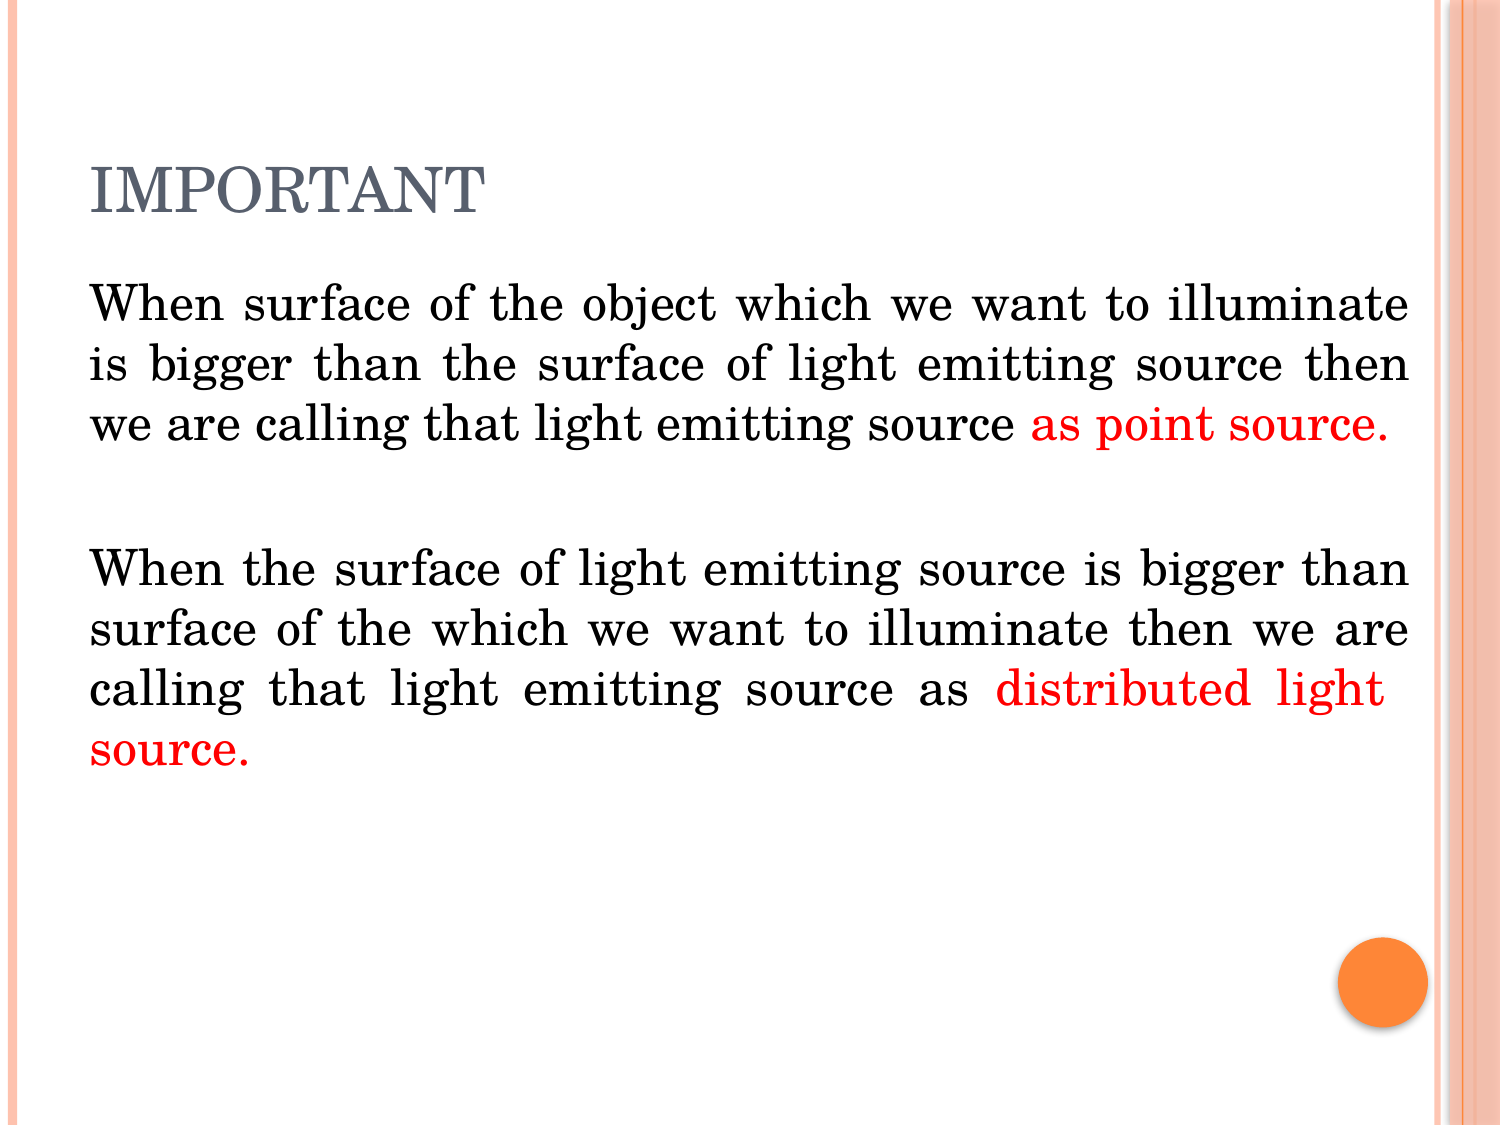

# Important
When surface of the object which we want to illuminate is bigger than the surface of light emitting source then we are calling that light emitting source as point source.

When the surface of light emitting source is bigger than surface of the which we want to illuminate then we are calling that light emitting source as distributed light  source.